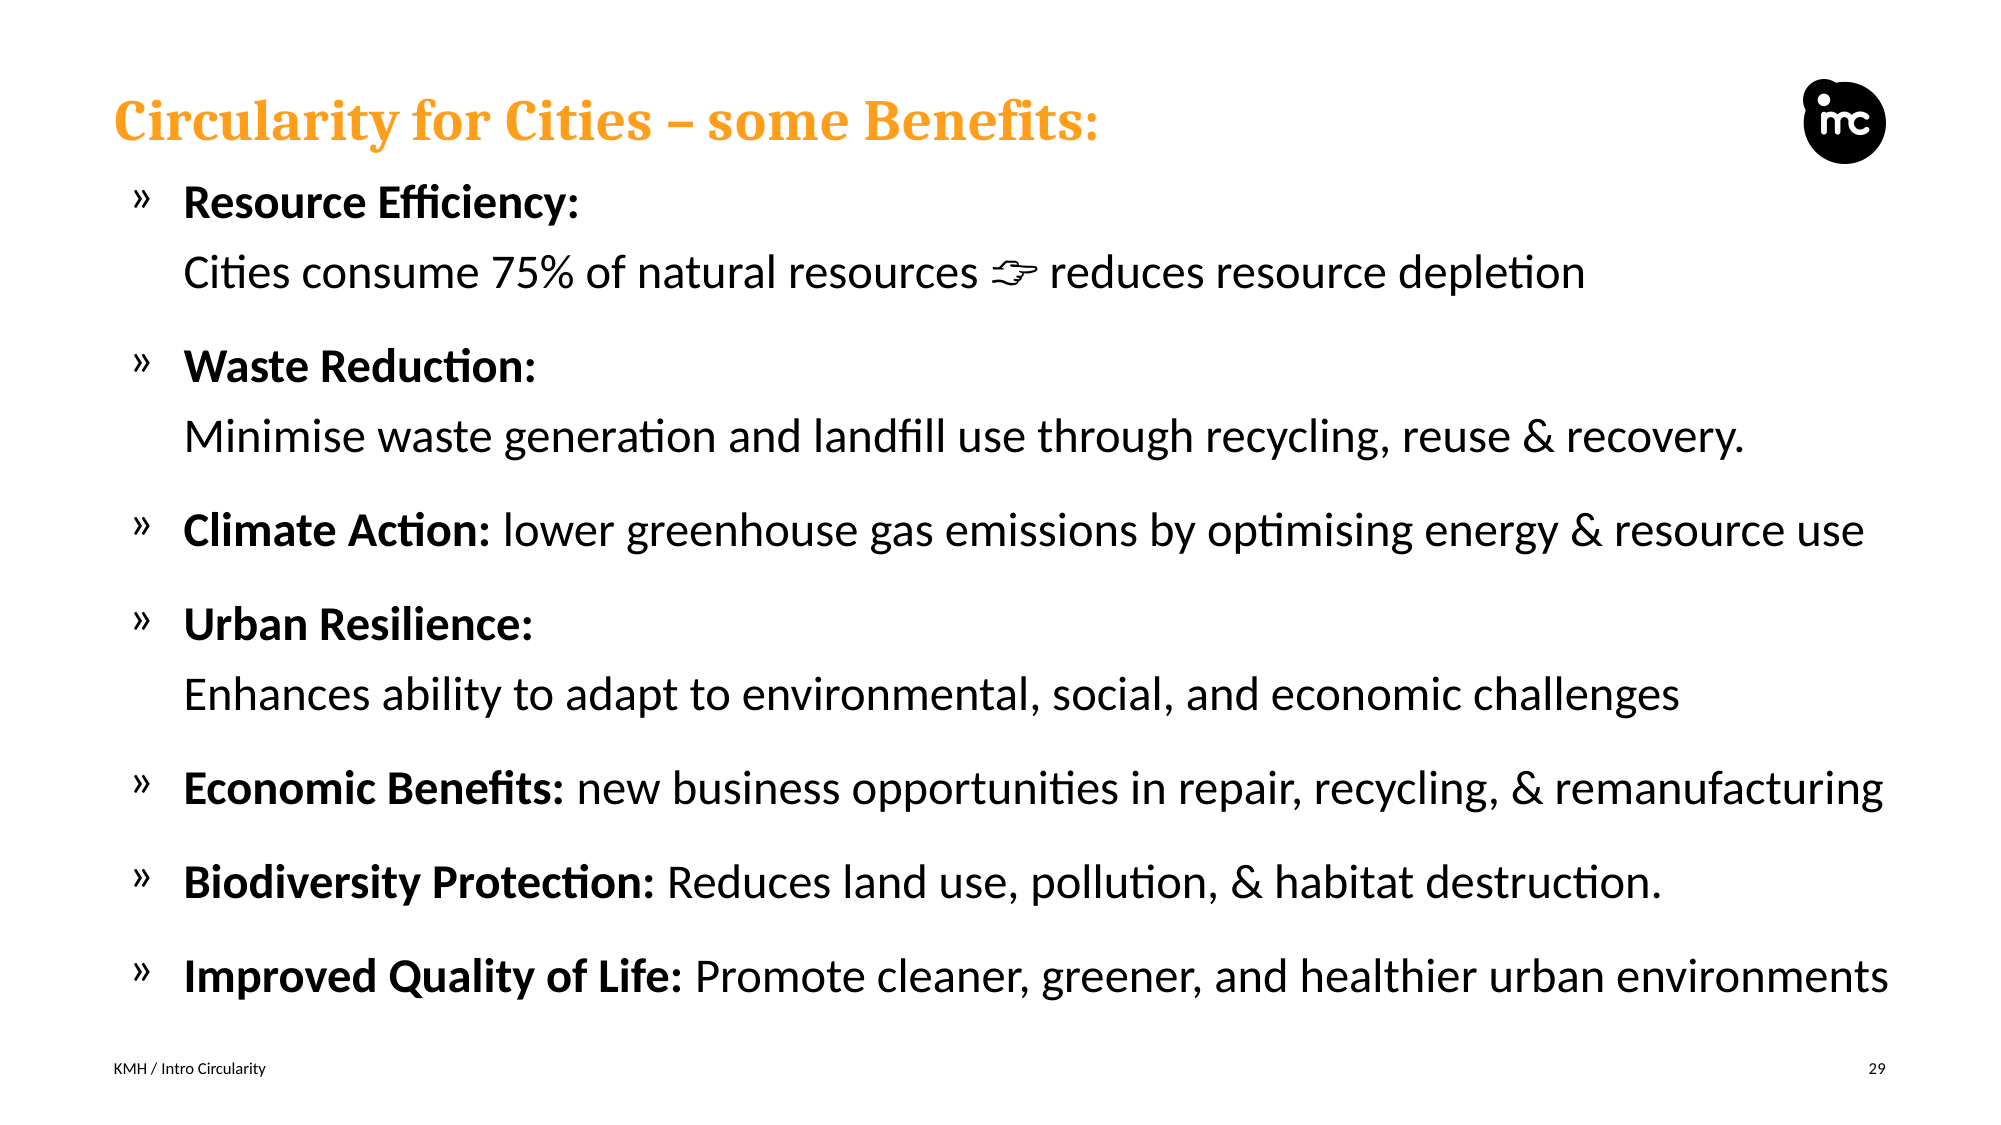

# Circularity for Cities – some Benefits:
Resource Efficiency:
Cities consume 75% of natural resources 👉 reduces resource depletion
Waste Reduction:
Minimise waste generation and landfill use through recycling, reuse & recovery.
Climate Action: lower greenhouse gas emissions by optimising energy & resource use
Urban Resilience:
Enhances ability to adapt to environmental, social, and economic challenges
Economic Benefits: new business opportunities in repair, recycling, & remanufacturing
Biodiversity Protection: Reduces land use, pollution, & habitat destruction.
Improved Quality of Life: Promote cleaner, greener, and healthier urban environments
KMH / Intro Circularity

29